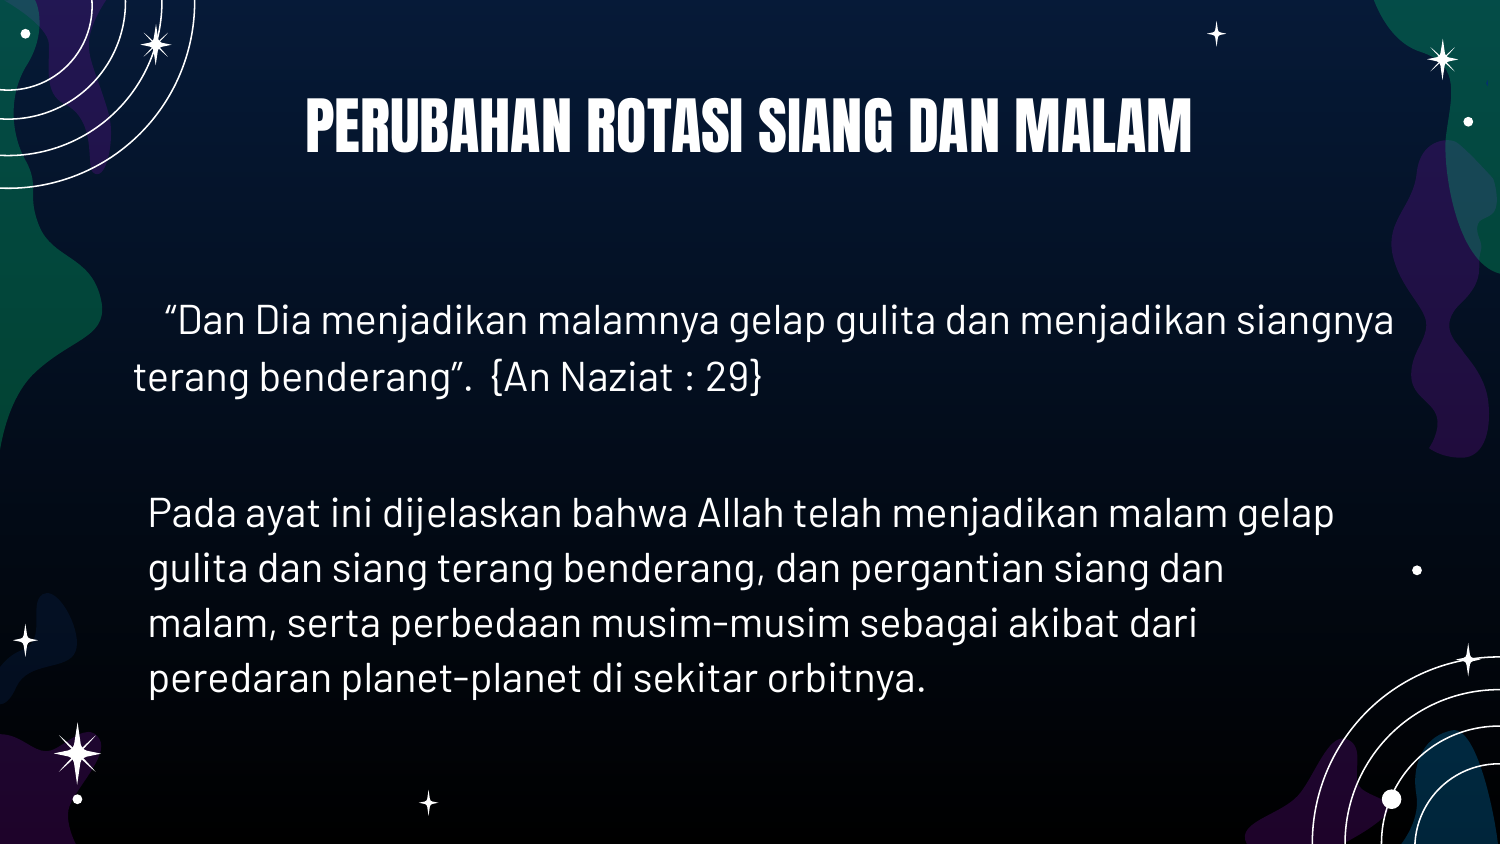

# PERUBAHAN ROTASI SIANG DAN MALAM

    “Dan Dia menjadikan malamnya gelap gulita dan menjadikan siangnya terang benderang”.  {An Naziat : 29}
Pada ayat ini dijelaskan bahwa Allah telah menjadikan malam gelap gulita dan siang terang benderang, dan pergantian siang dan malam, serta perbedaan musim-musim sebagai akibat dari peredaran planet-planet di sekitar orbitnya.